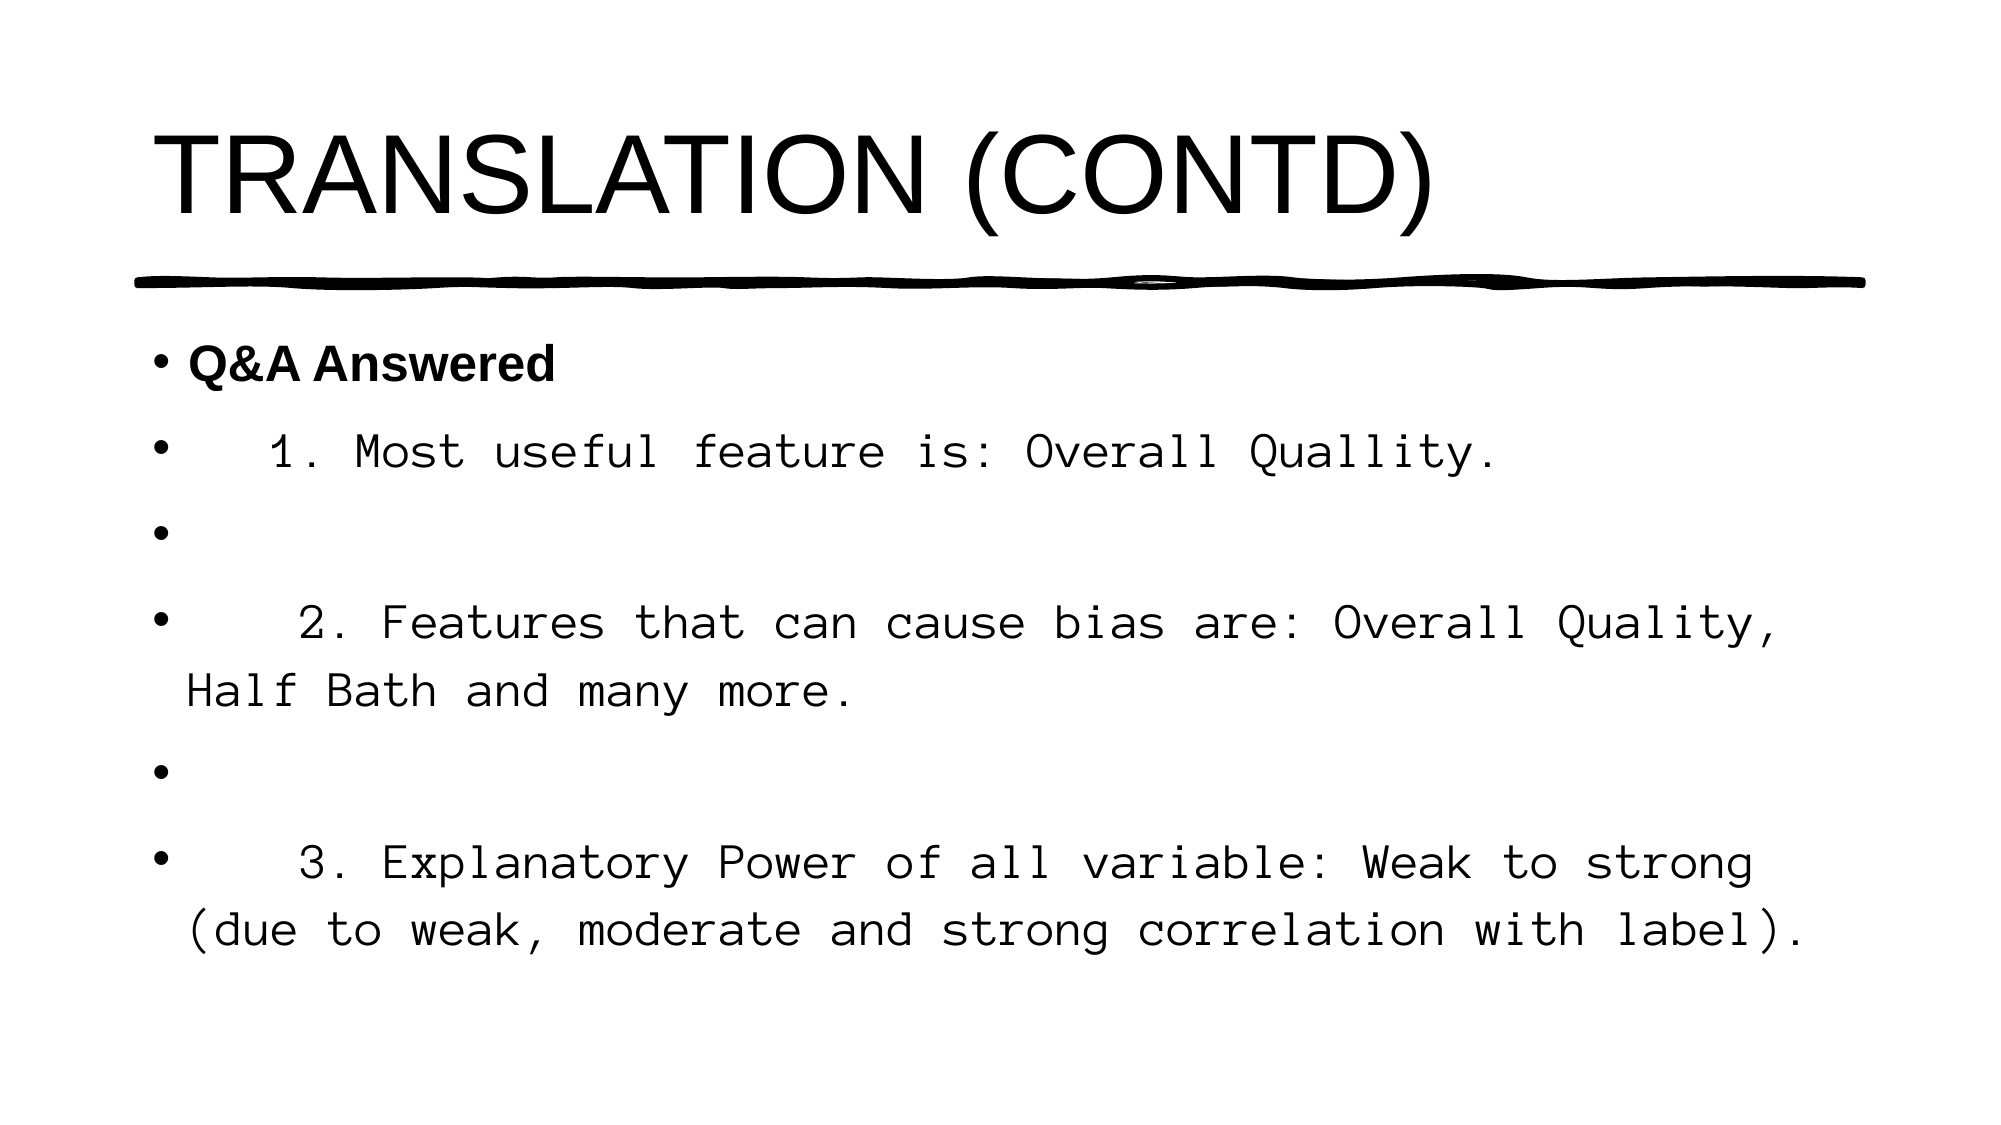

# TRANSLATION (CONTD)
Q&A Answered
   1. Most useful feature is: Overall Quallity.

    2. Features that can cause bias are: Overall Quality, Half Bath and many more.

    3. Explanatory Power of all variable: Weak to strong (due to weak, moderate and strong correlation with label).